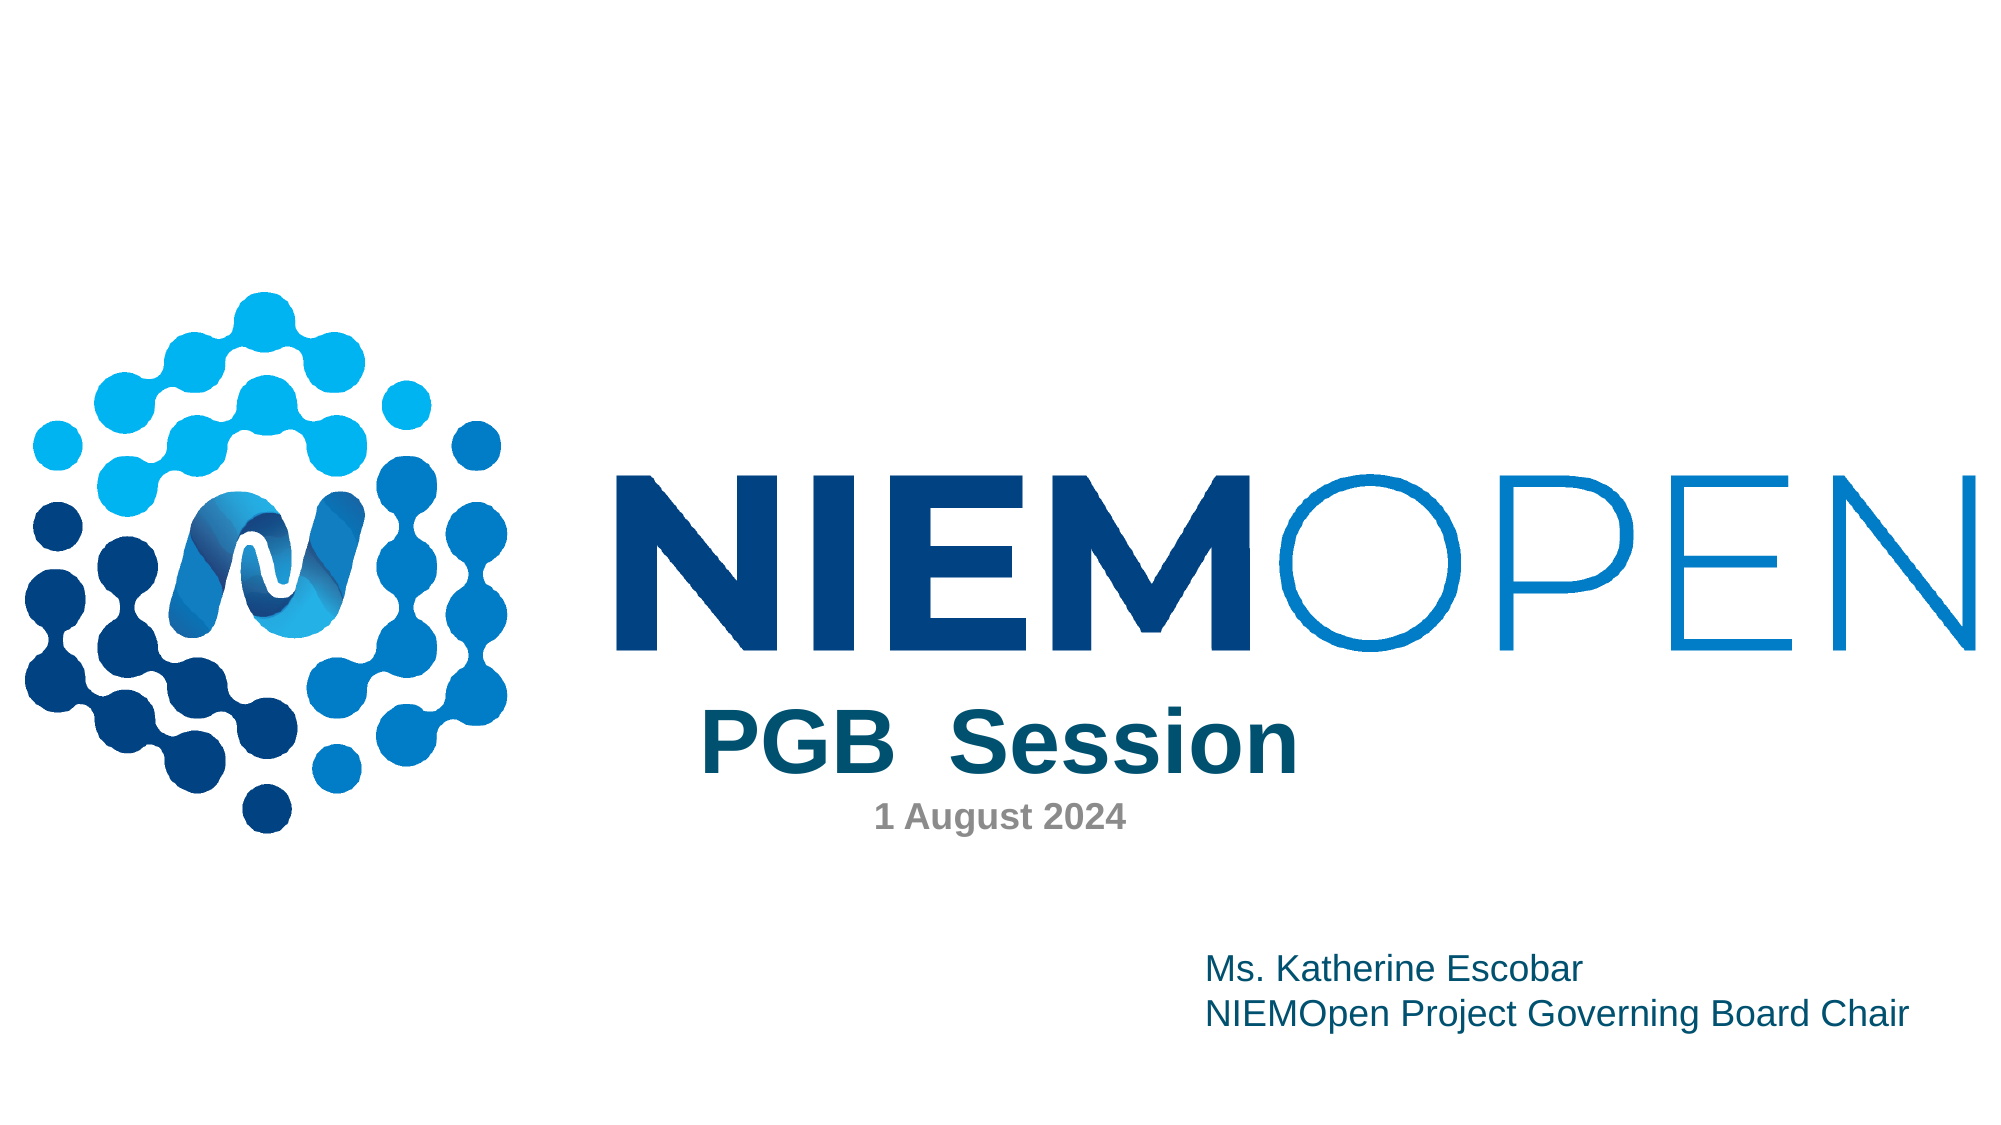

PGB  Session
1 August 2024
Ms. Katherine Escobar
NIEMOpen Project Governing Board Chair